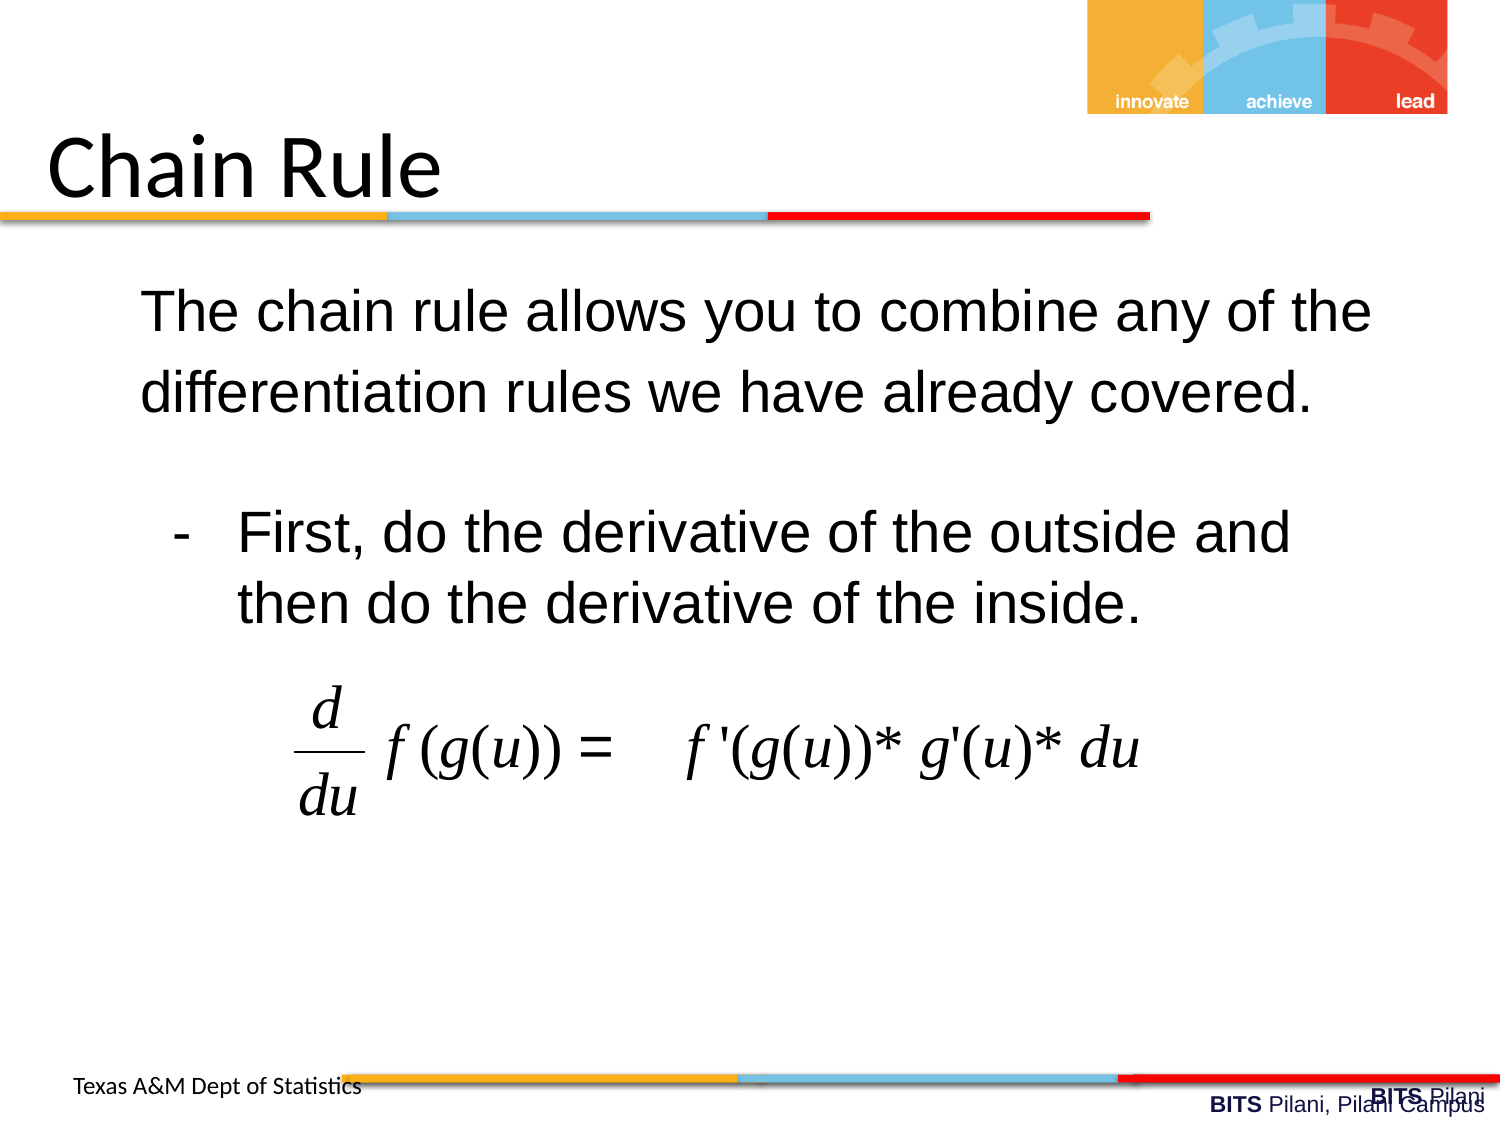

Chain Rule
The chain rule allows you to combine any of the  differentiation rules we have already covered.

-	First, do the derivative of the outside and  then do the derivative of the inside.
d
f (g(u)) =	f '(g(u))* g'(u)* du
du

Texas A&M Dept of Statistics